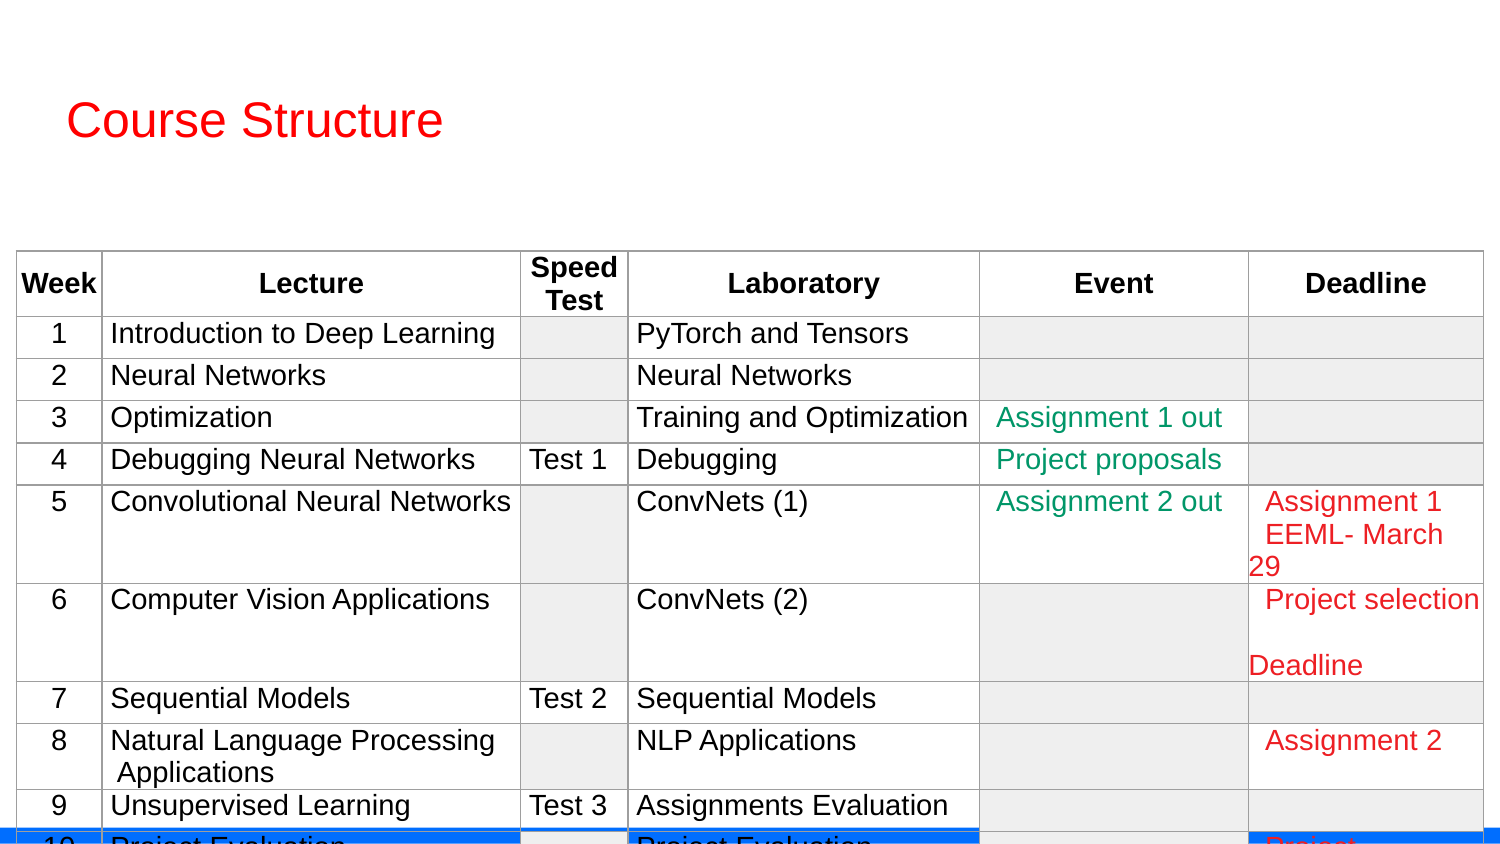

# Course Structure
| Week | Lecture | Speed Test | Laboratory | Event | Deadline |
| --- | --- | --- | --- | --- | --- |
| 1 | Introduction to Deep Learning |  | PyTorch and Tensors |  |  |
| 2 | Neural Networks |  | Neural Networks |  |  |
| 3 | Optimization |  | Training and Optimization | Assignment 1 out |  |
| 4 | Debugging Neural Networks | Test 1 | Debugging | Project proposals |  |
| 5 | Convolutional Neural Networks |  | ConvNets (1) | Assignment 2 out | Assignment 1 EEML- March 29 |
| 6 | Computer Vision Applications |  | ConvNets (2) |  | Project selection Deadline |
| 7 | Sequential Models | Test 2 | Sequential Models |  |  |
| 8 | Natural Language Processing Applications |  | NLP Applications |  | Assignment 2 |
| 9 | Unsupervised Learning | Test 3 | Assignments Evaluation |  |  |
| 10 | Project Evaluation (Poster Session) |  | Project Evaluation |  | Project |